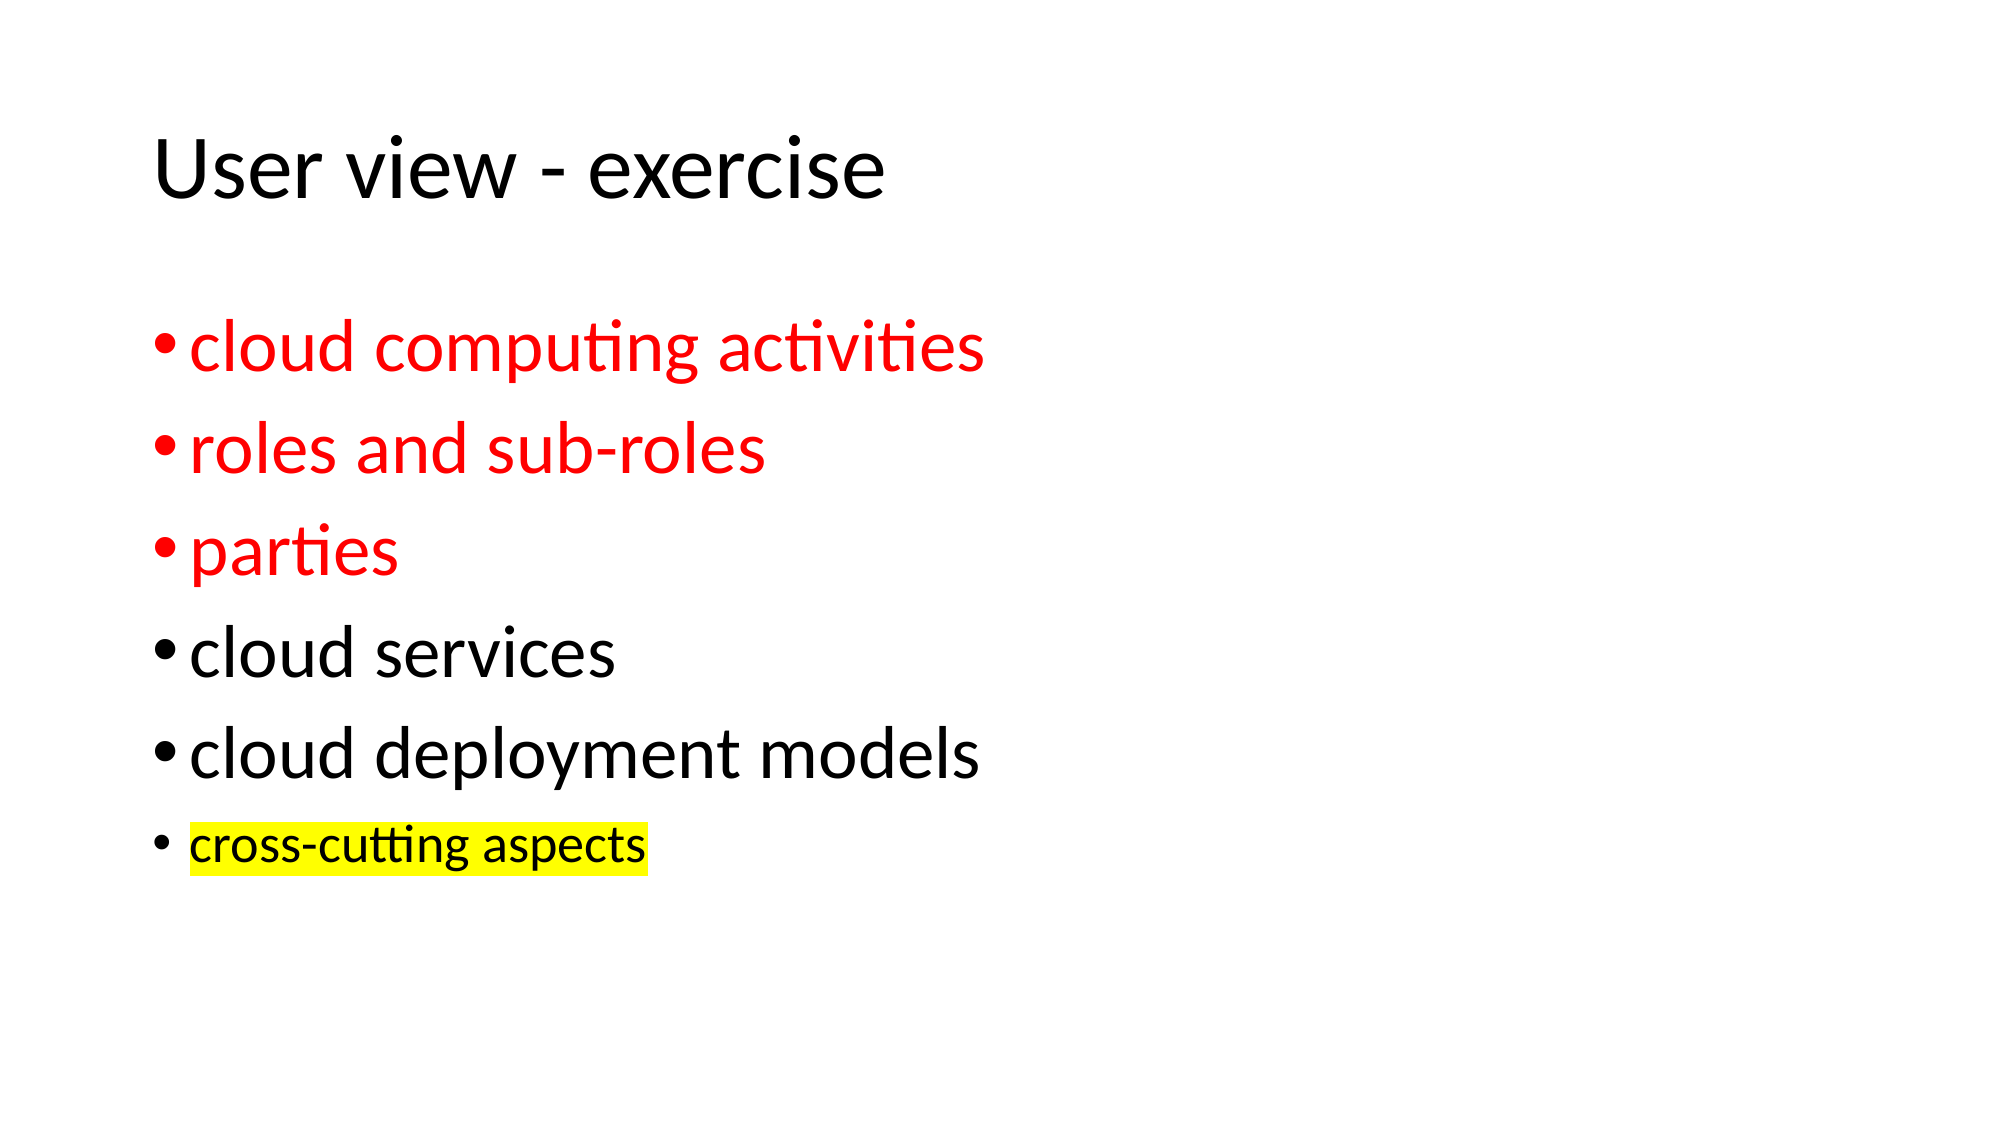

# User view - exercise
cloud computing activities
roles and sub-roles
parties
cloud services
cloud deployment models
cross-cutting aspects